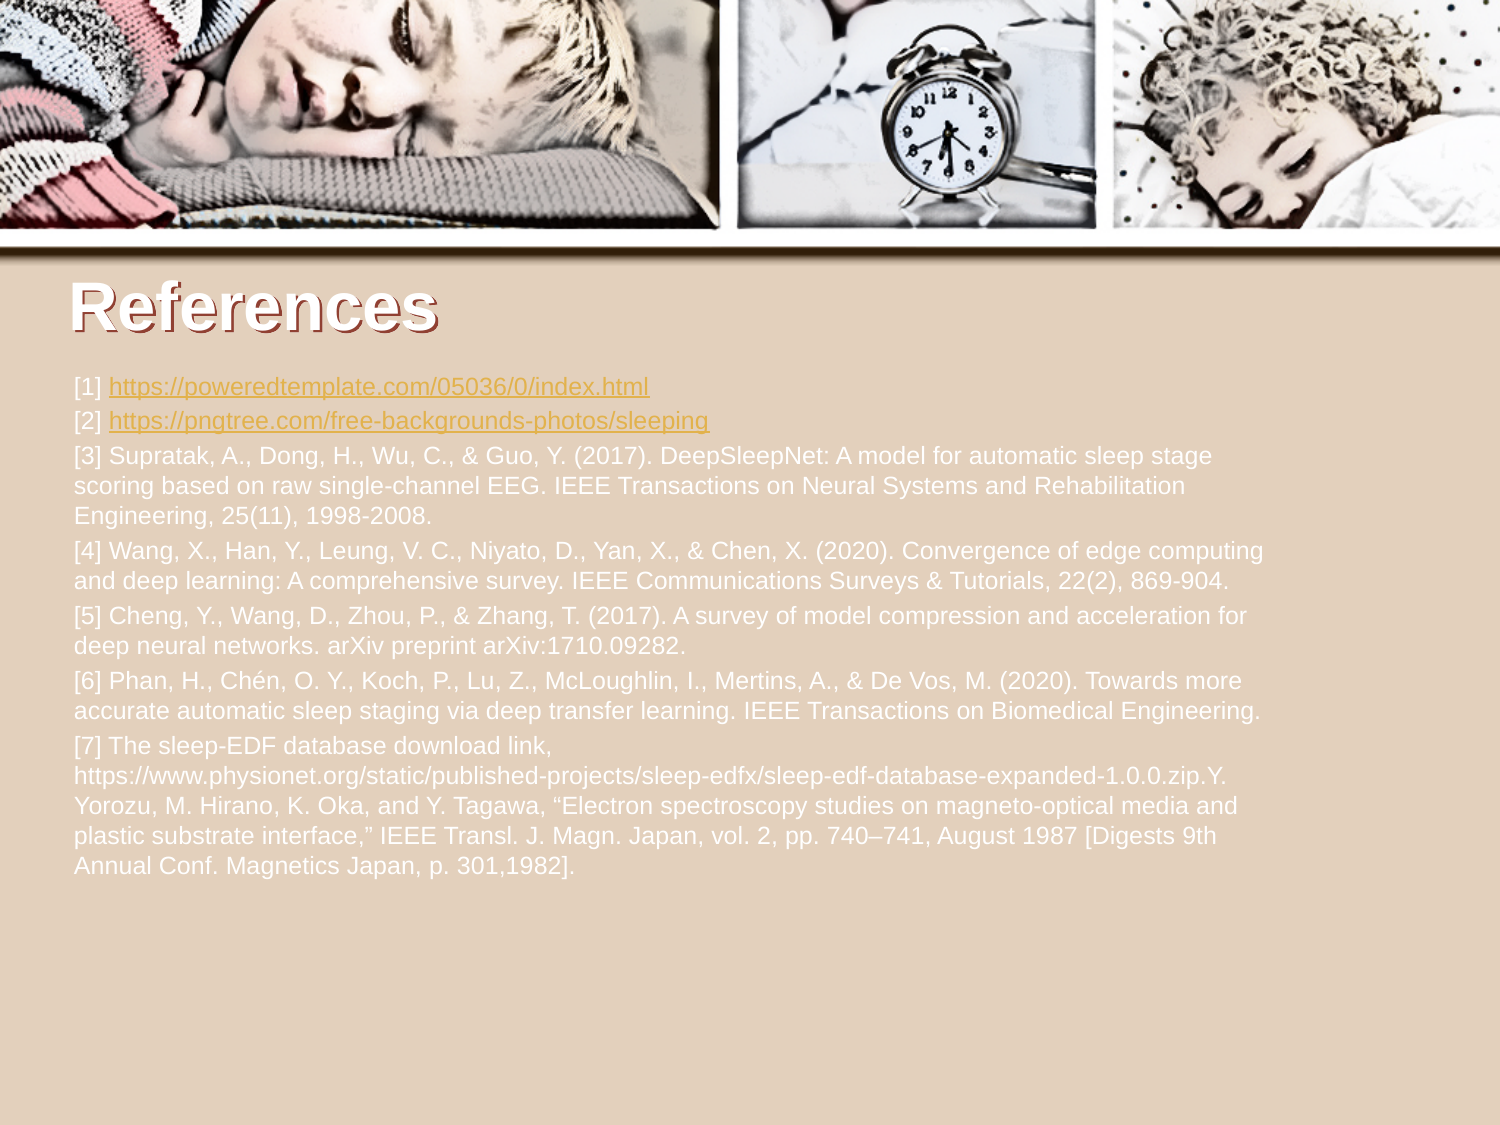

# References
[1] https://poweredtemplate.com/05036/0/index.html
[2] https://pngtree.com/free-backgrounds-photos/sleeping
[3] Supratak, A., Dong, H., Wu, C., & Guo, Y. (2017). DeepSleepNet: A model for automatic sleep stage scoring based on raw single-channel EEG. IEEE Transactions on Neural Systems and Rehabilitation Engineering, 25(11), 1998-2008.
[4] Wang, X., Han, Y., Leung, V. C., Niyato, D., Yan, X., & Chen, X. (2020). Convergence of edge computing and deep learning: A comprehensive survey. IEEE Communications Surveys & Tutorials, 22(2), 869-904.
[5] Cheng, Y., Wang, D., Zhou, P., & Zhang, T. (2017). A survey of model compression and acceleration for deep neural networks. arXiv preprint arXiv:1710.09282.
[6] Phan, H., Chén, O. Y., Koch, P., Lu, Z., McLoughlin, I., Mertins, A., & De Vos, M. (2020). Towards more accurate automatic sleep staging via deep transfer learning. IEEE Transactions on Biomedical Engineering.
[7] The sleep-EDF database download link, https://www.physionet.org/static/published-projects/sleep-edfx/sleep-edf-database-expanded-1.0.0.zip.Y. Yorozu, M. Hirano, K. Oka, and Y. Tagawa, “Electron spectroscopy studies on magneto-optical media and plastic substrate interface,” IEEE Transl. J. Magn. Japan, vol. 2, pp. 740–741, August 1987 [Digests 9th Annual Conf. Magnetics Japan, p. 301,1982].